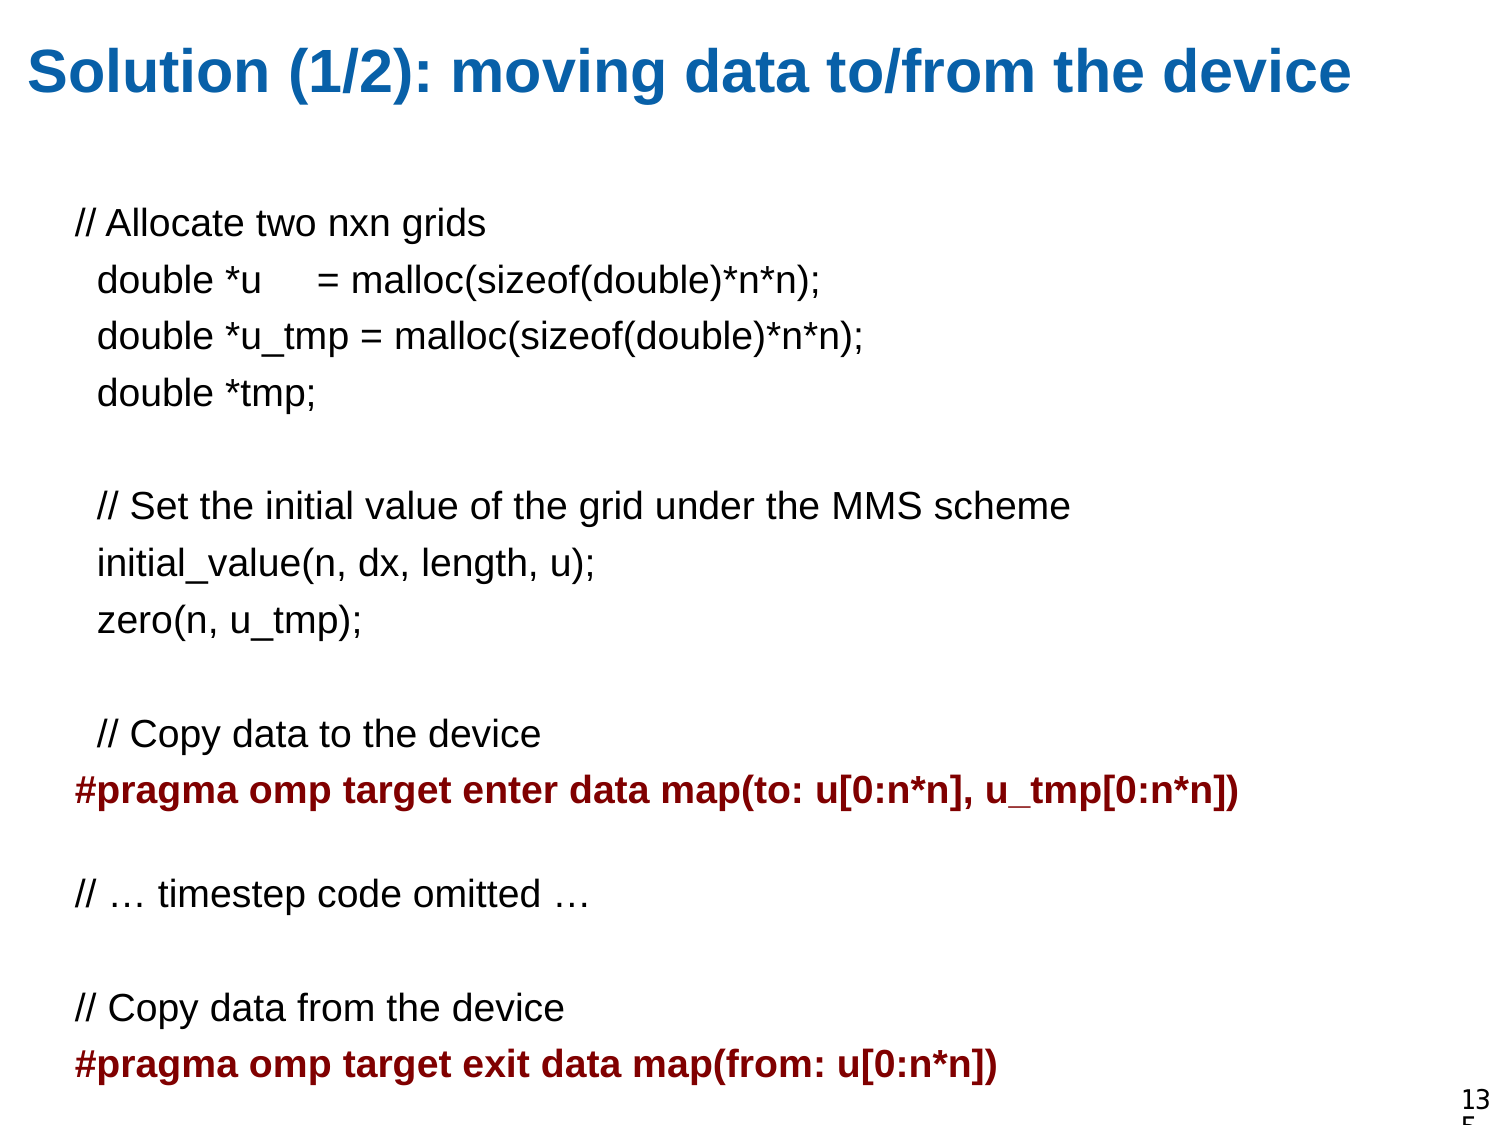

# Solution (1/2): moving data to/from the device
// Allocate two nxn grids
  double *u     = malloc(sizeof(double)*n*n);
  double *u_tmp = malloc(sizeof(double)*n*n);
  double *tmp;

  // Set the initial value of the grid under the MMS scheme
  initial_value(n, dx, length, u);
  zero(n, u_tmp);

  // Copy data to the device
#pragma omp target enter data map(to: u[0:n*n], u_tmp[0:n*n])
// … timestep code omitted …

// Copy data from the device
#pragma omp target exit data map(from: u[0:n*n])
135